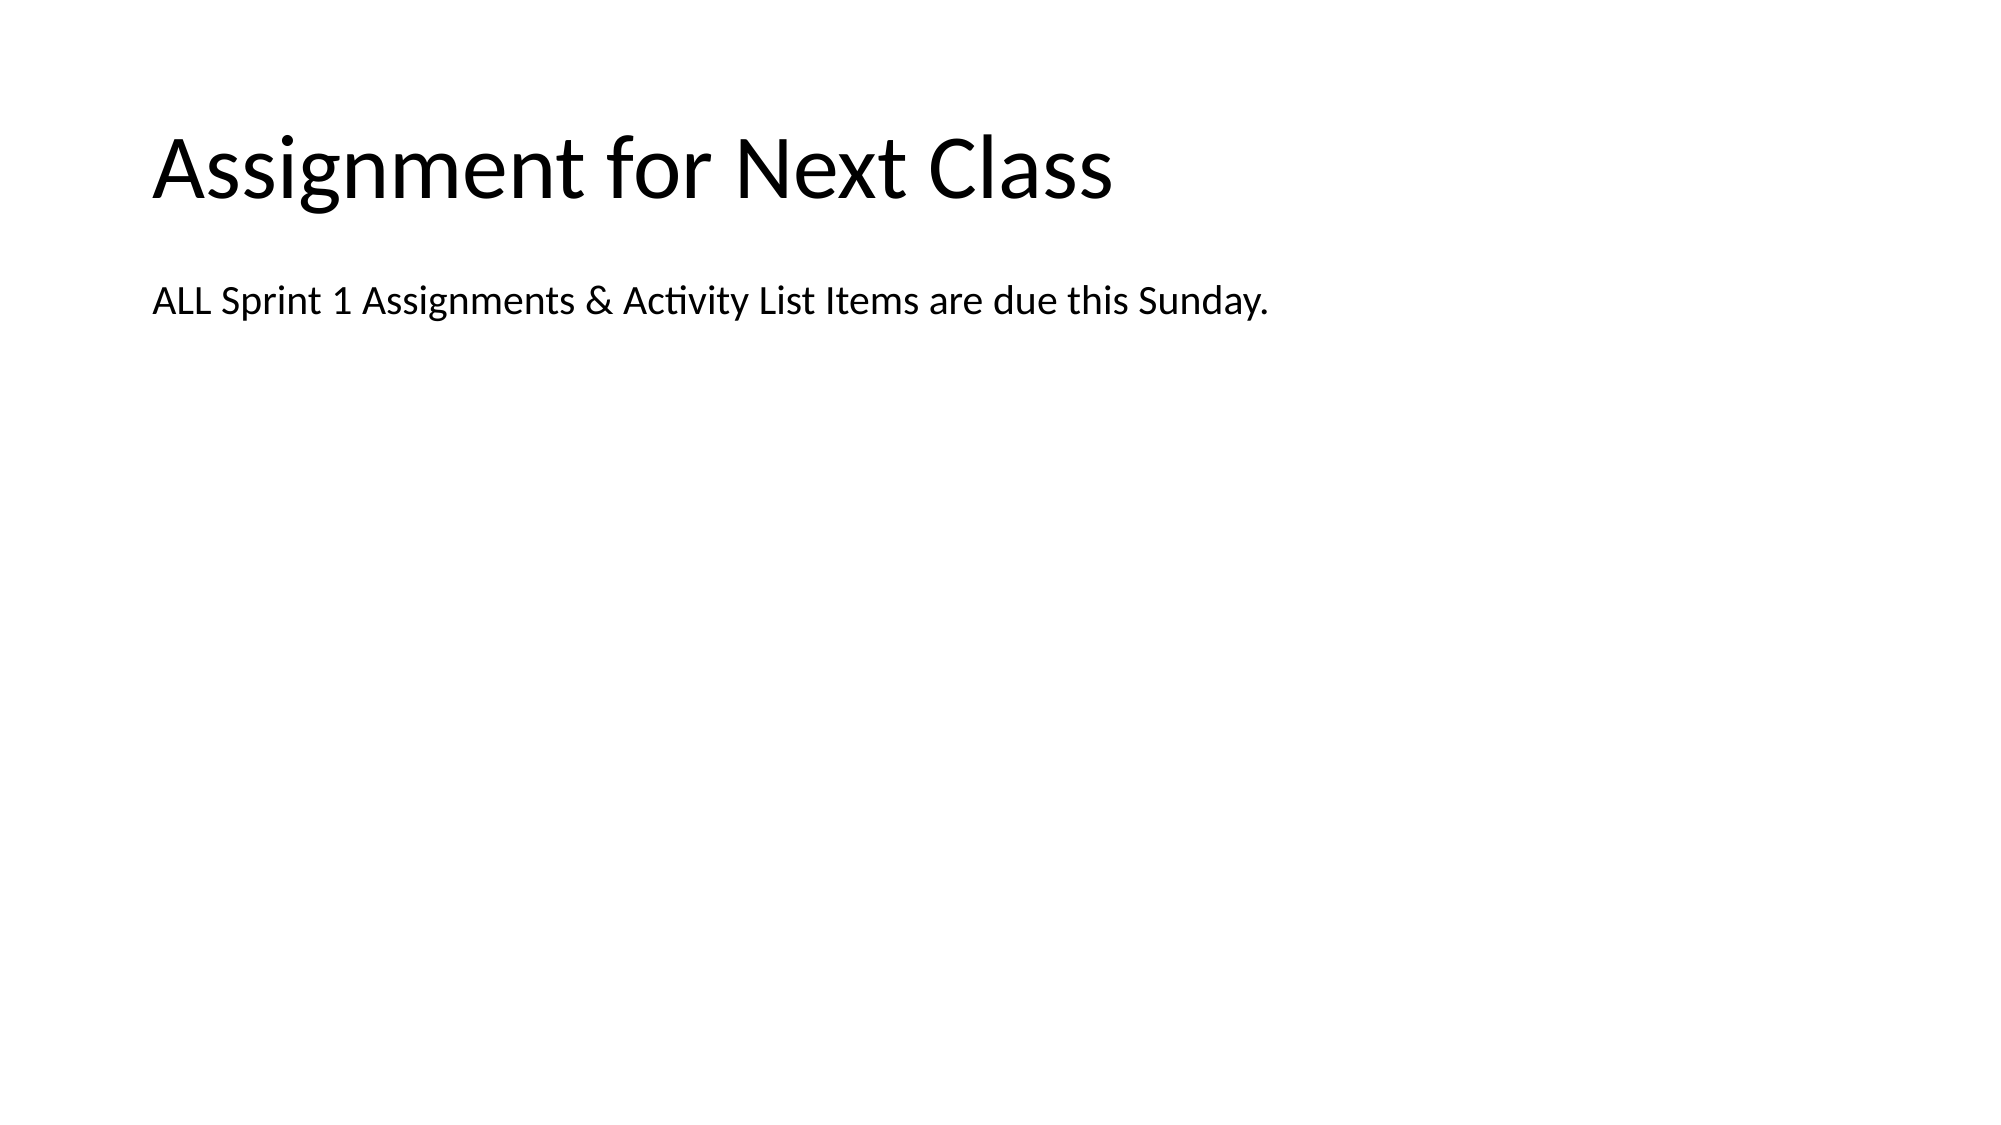

# Assignment for Next Class
ALL Sprint 1 Assignments & Activity List Items are due this Sunday.